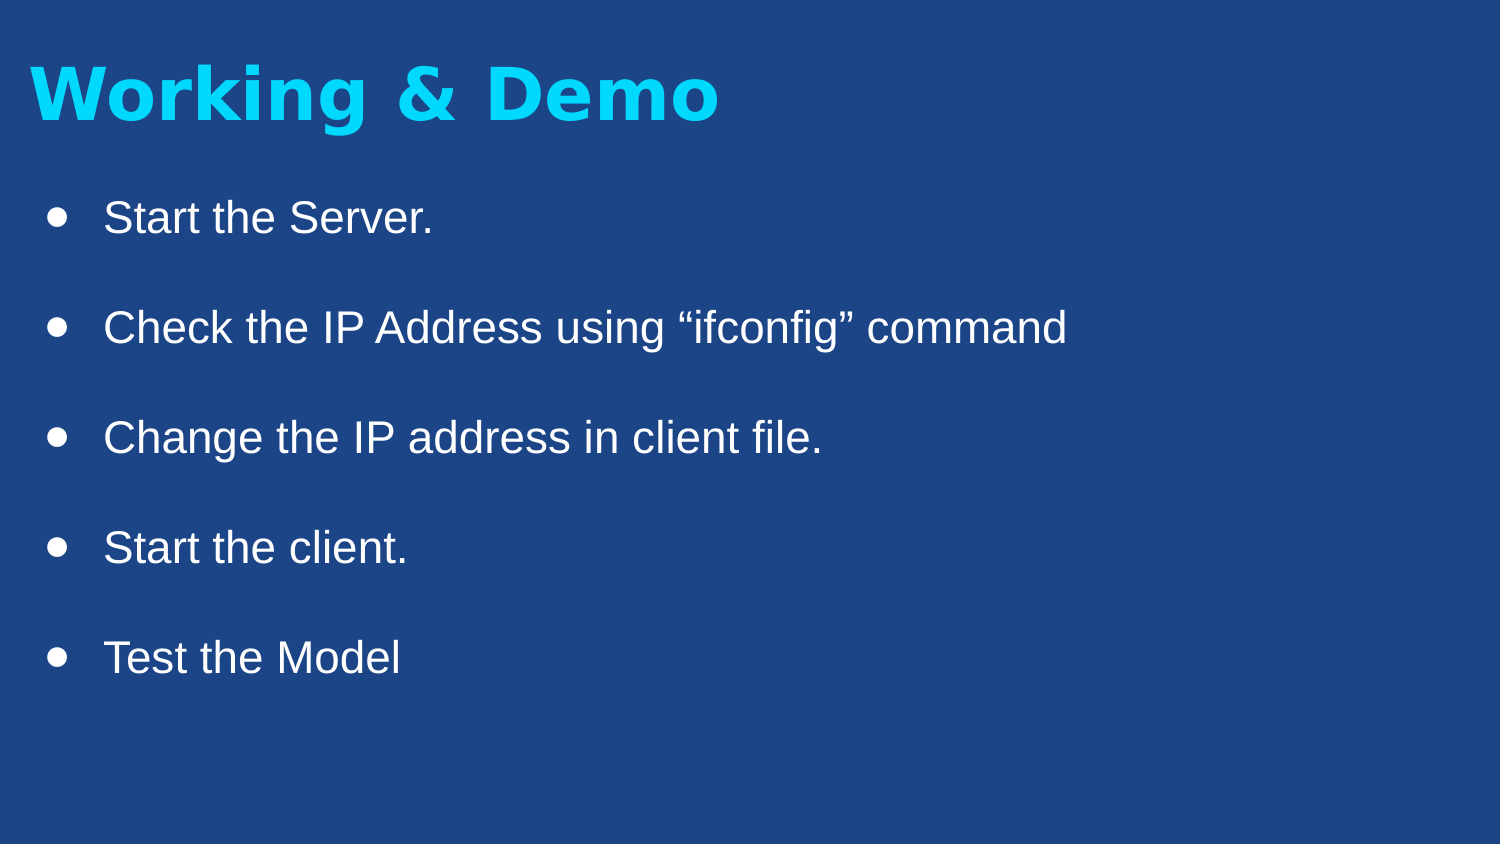

# Working & Demo
Start the Server.

Check the IP Address using “ifconfig” command

Change the IP address in client file.

Start the client.

Test the Model